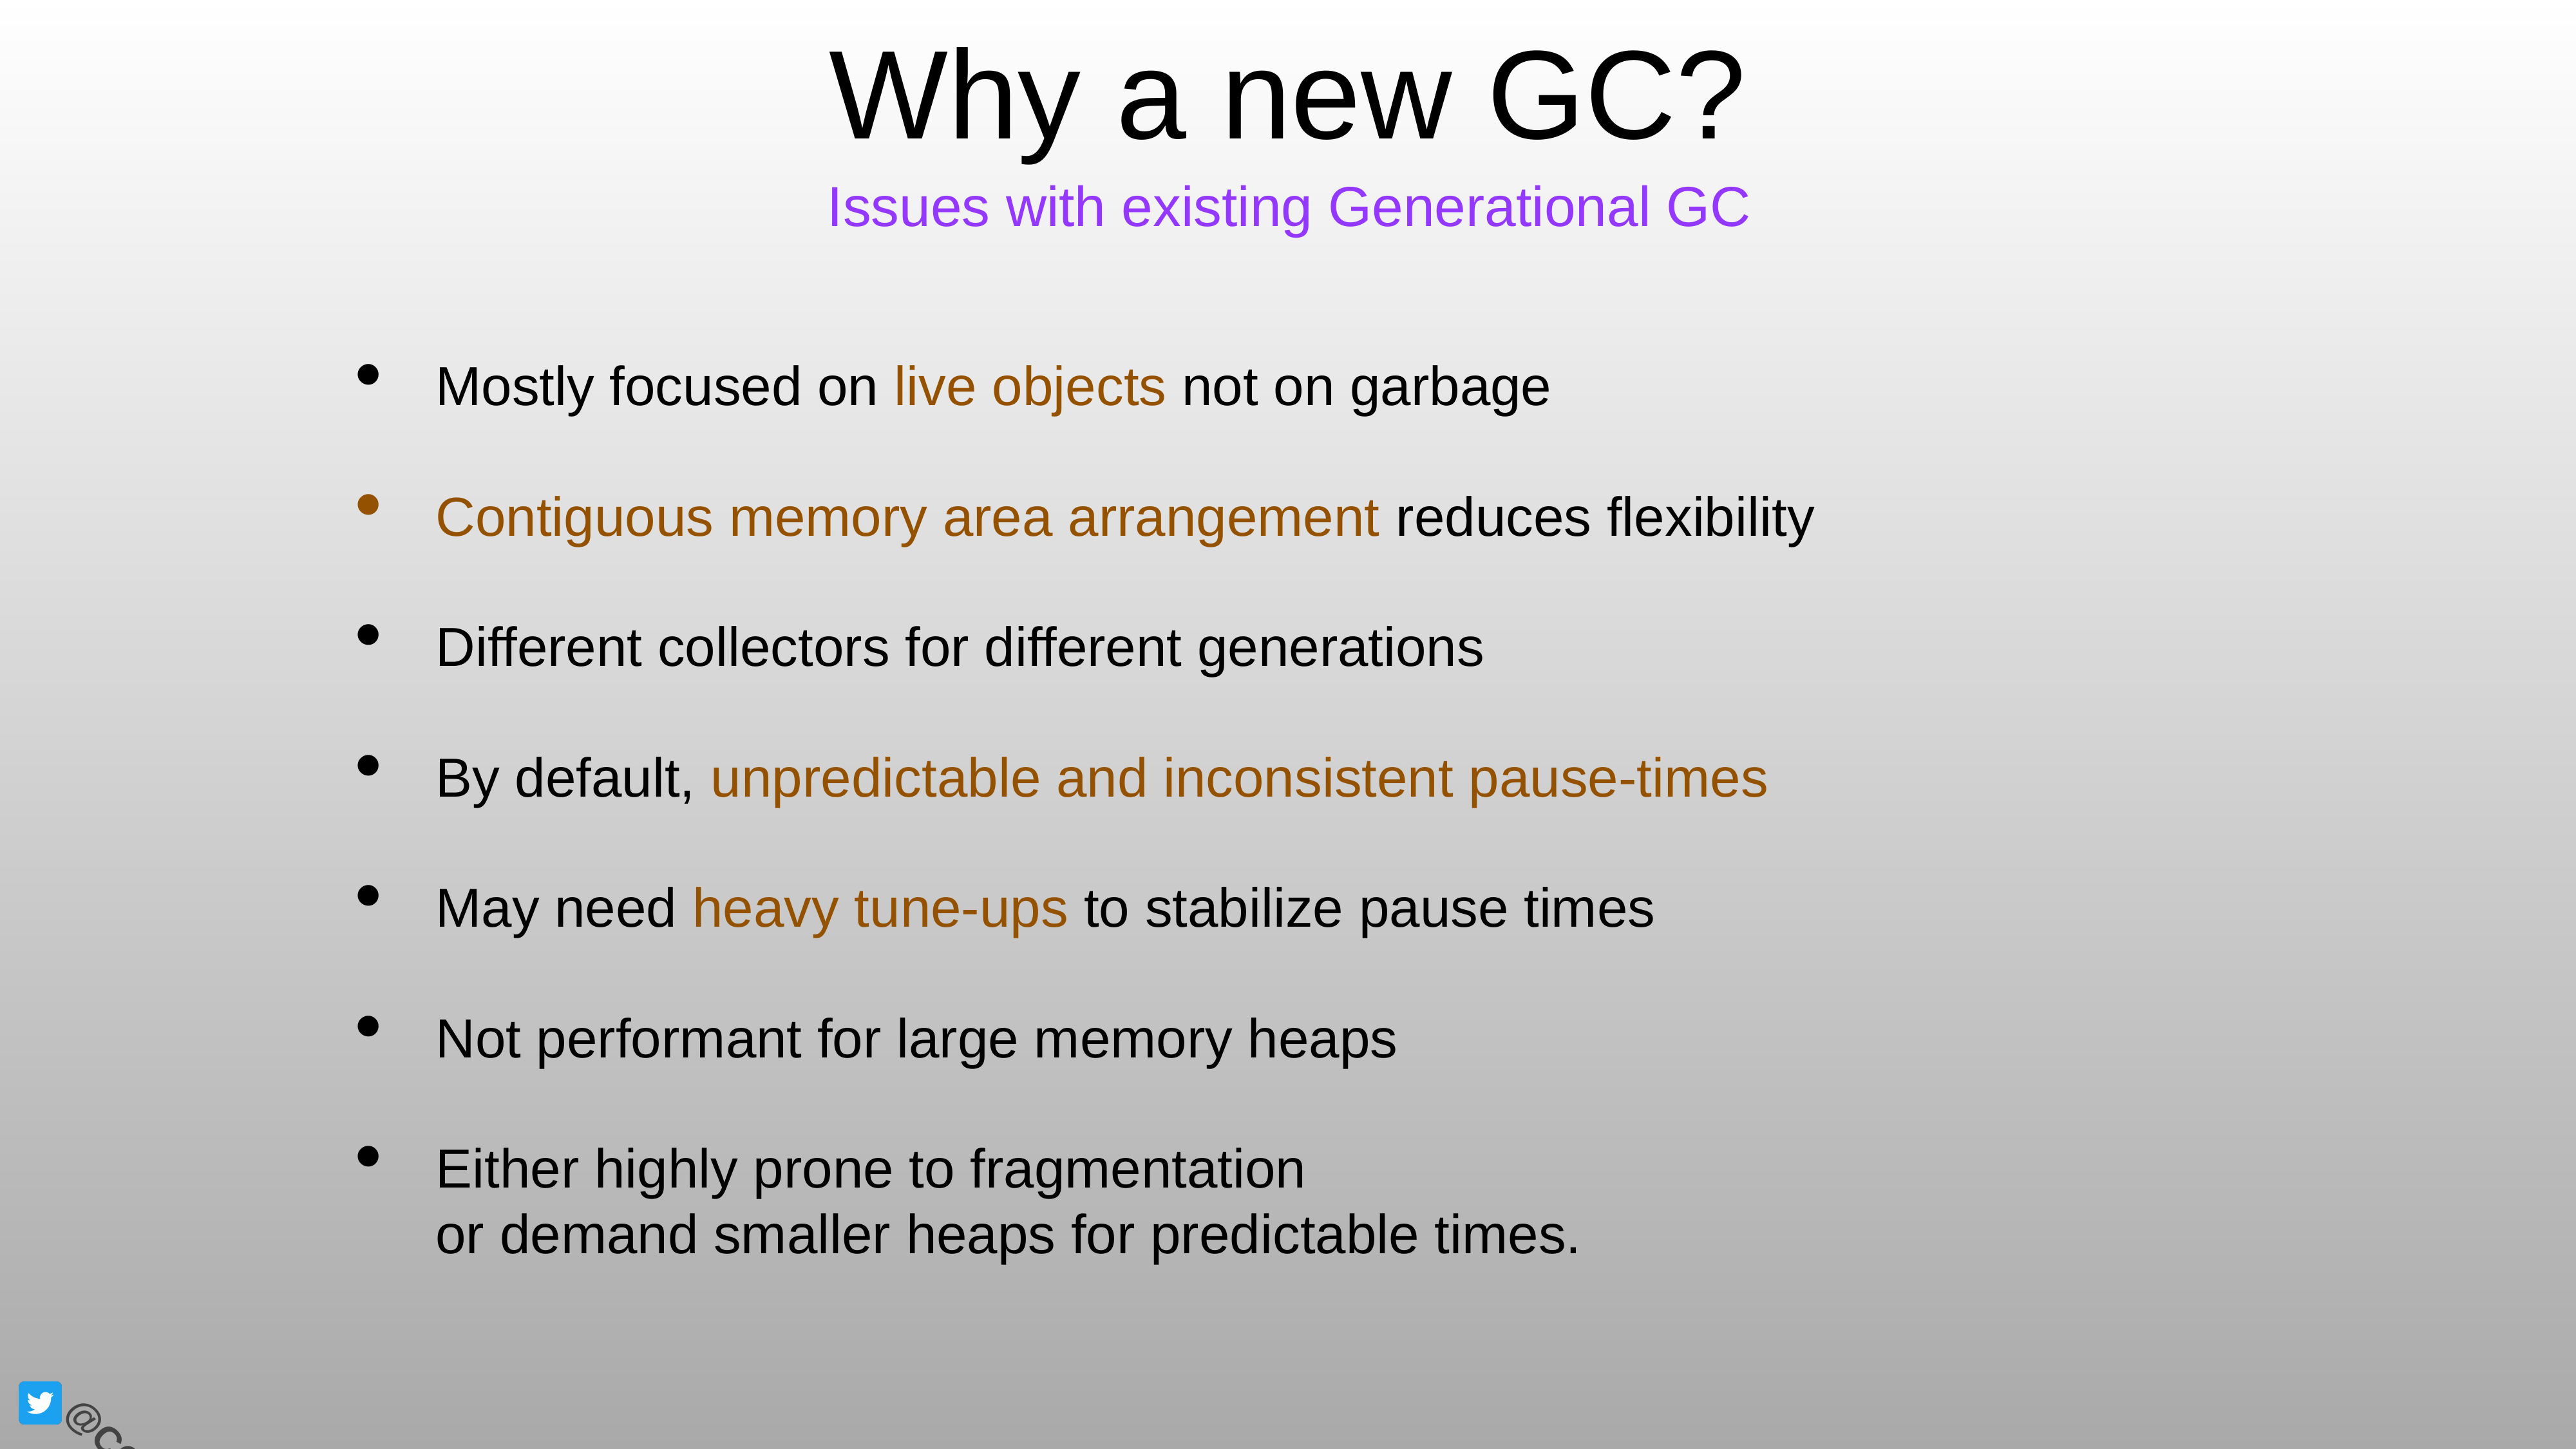

# Why a new GC?
Issues with existing Generational GC
Mostly focused on live objects not on garbage
Contiguous memory area arrangement reduces flexibility
Different collectors for different generations
By default, unpredictable and inconsistent pause-times
May need heavy tune-ups to stabilize pause times
Not performant for large memory heaps
Either highly prone to fragmentation
or demand smaller heaps for predictable times.
50